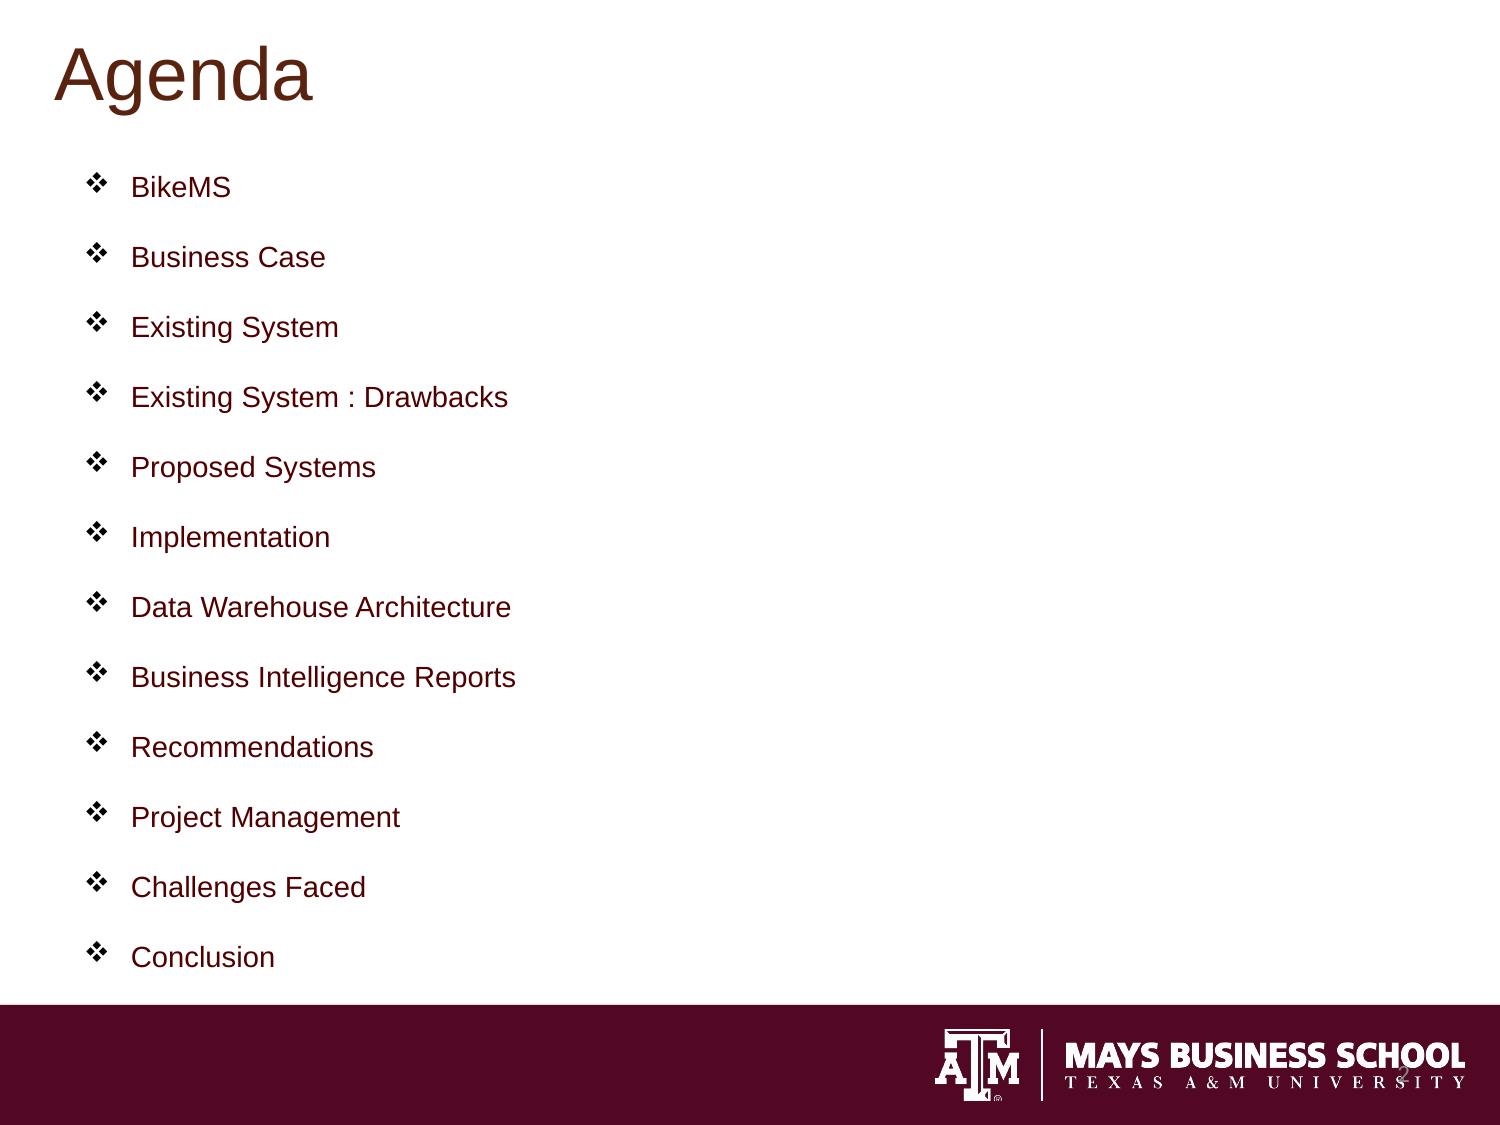

Agenda
BikeMS

Business Case

Existing System

Existing System : Drawbacks

Proposed Systems

Implementation

Data Warehouse Architecture

Business Intelligence Reports

Recommendations

Project Management

Challenges Faced

Conclusion

2